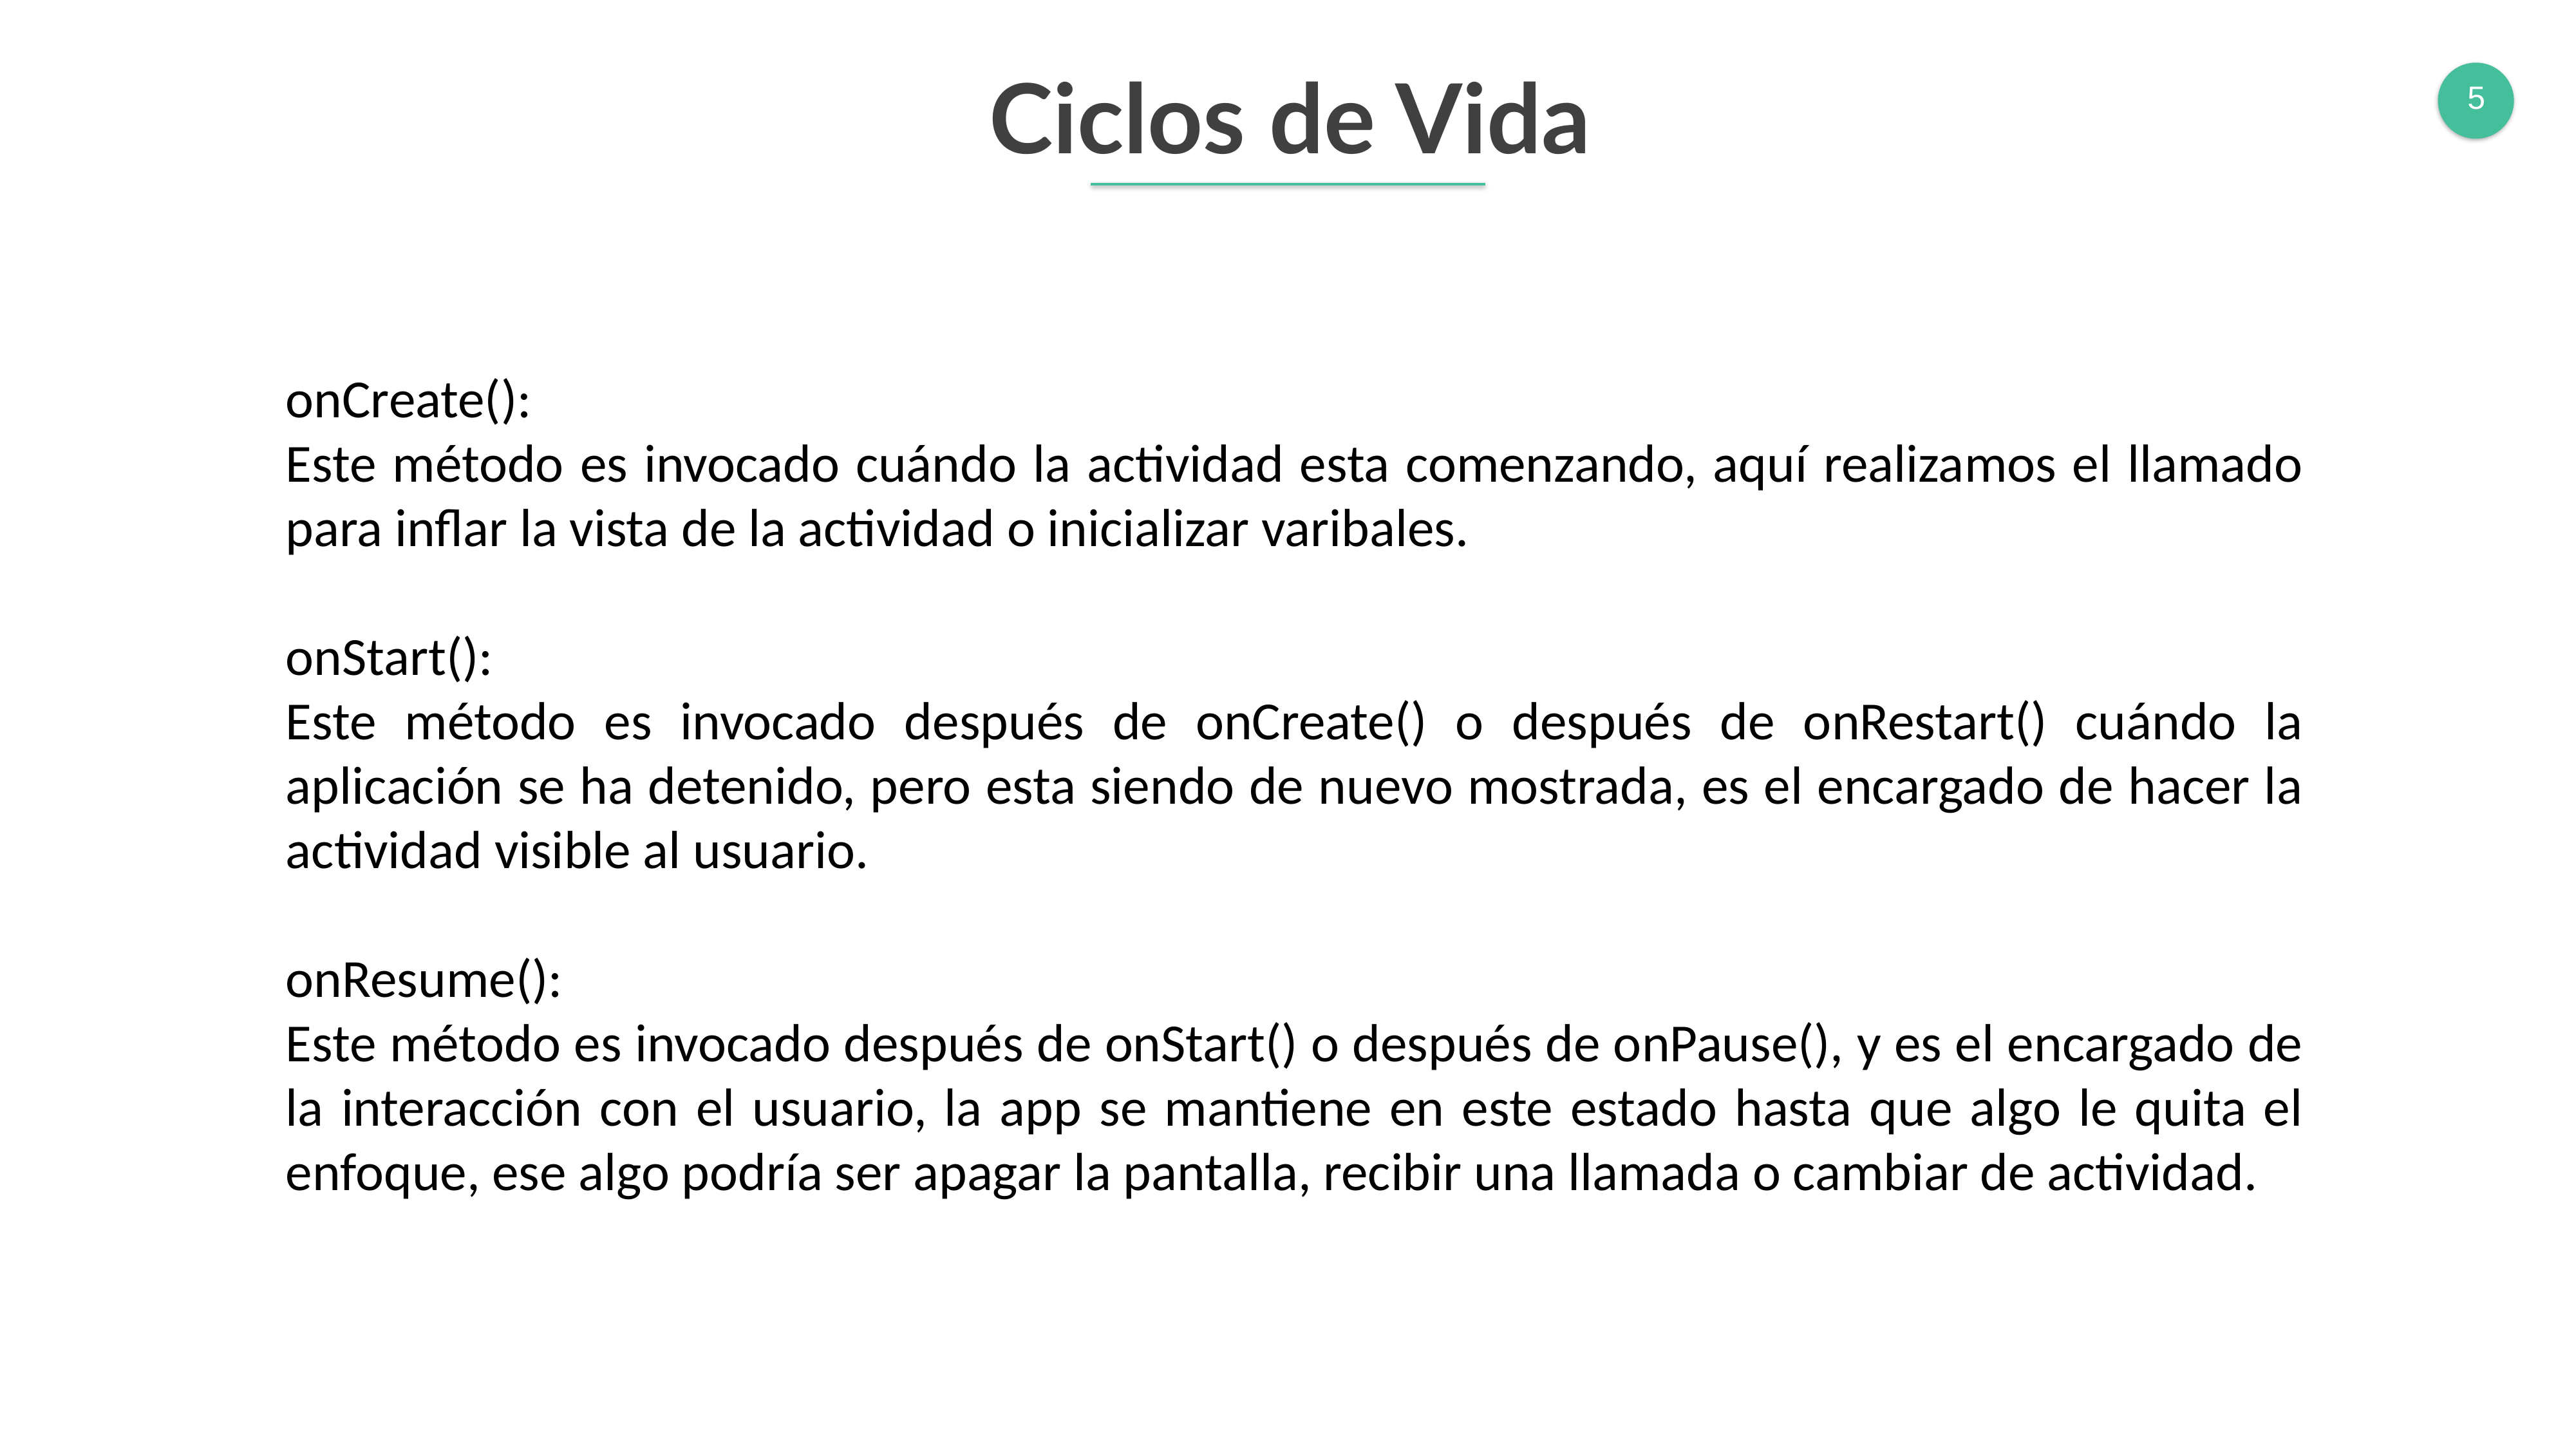

Ciclos de Vida
onCreate():
Este método es invocado cuándo la actividad esta comenzando, aquí realizamos el llamado para inflar la vista de la actividad o inicializar varibales.

onStart():
Este método es invocado después de onCreate() o después de onRestart() cuándo la aplicación se ha detenido, pero esta siendo de nuevo mostrada, es el encargado de hacer la actividad visible al usuario.

onResume():
Este método es invocado después de onStart() o después de onPause(), y es el encargado de la interacción con el usuario, la app se mantiene en este estado hasta que algo le quita el enfoque, ese algo podría ser apagar la pantalla, recibir una llamada o cambiar de actividad.